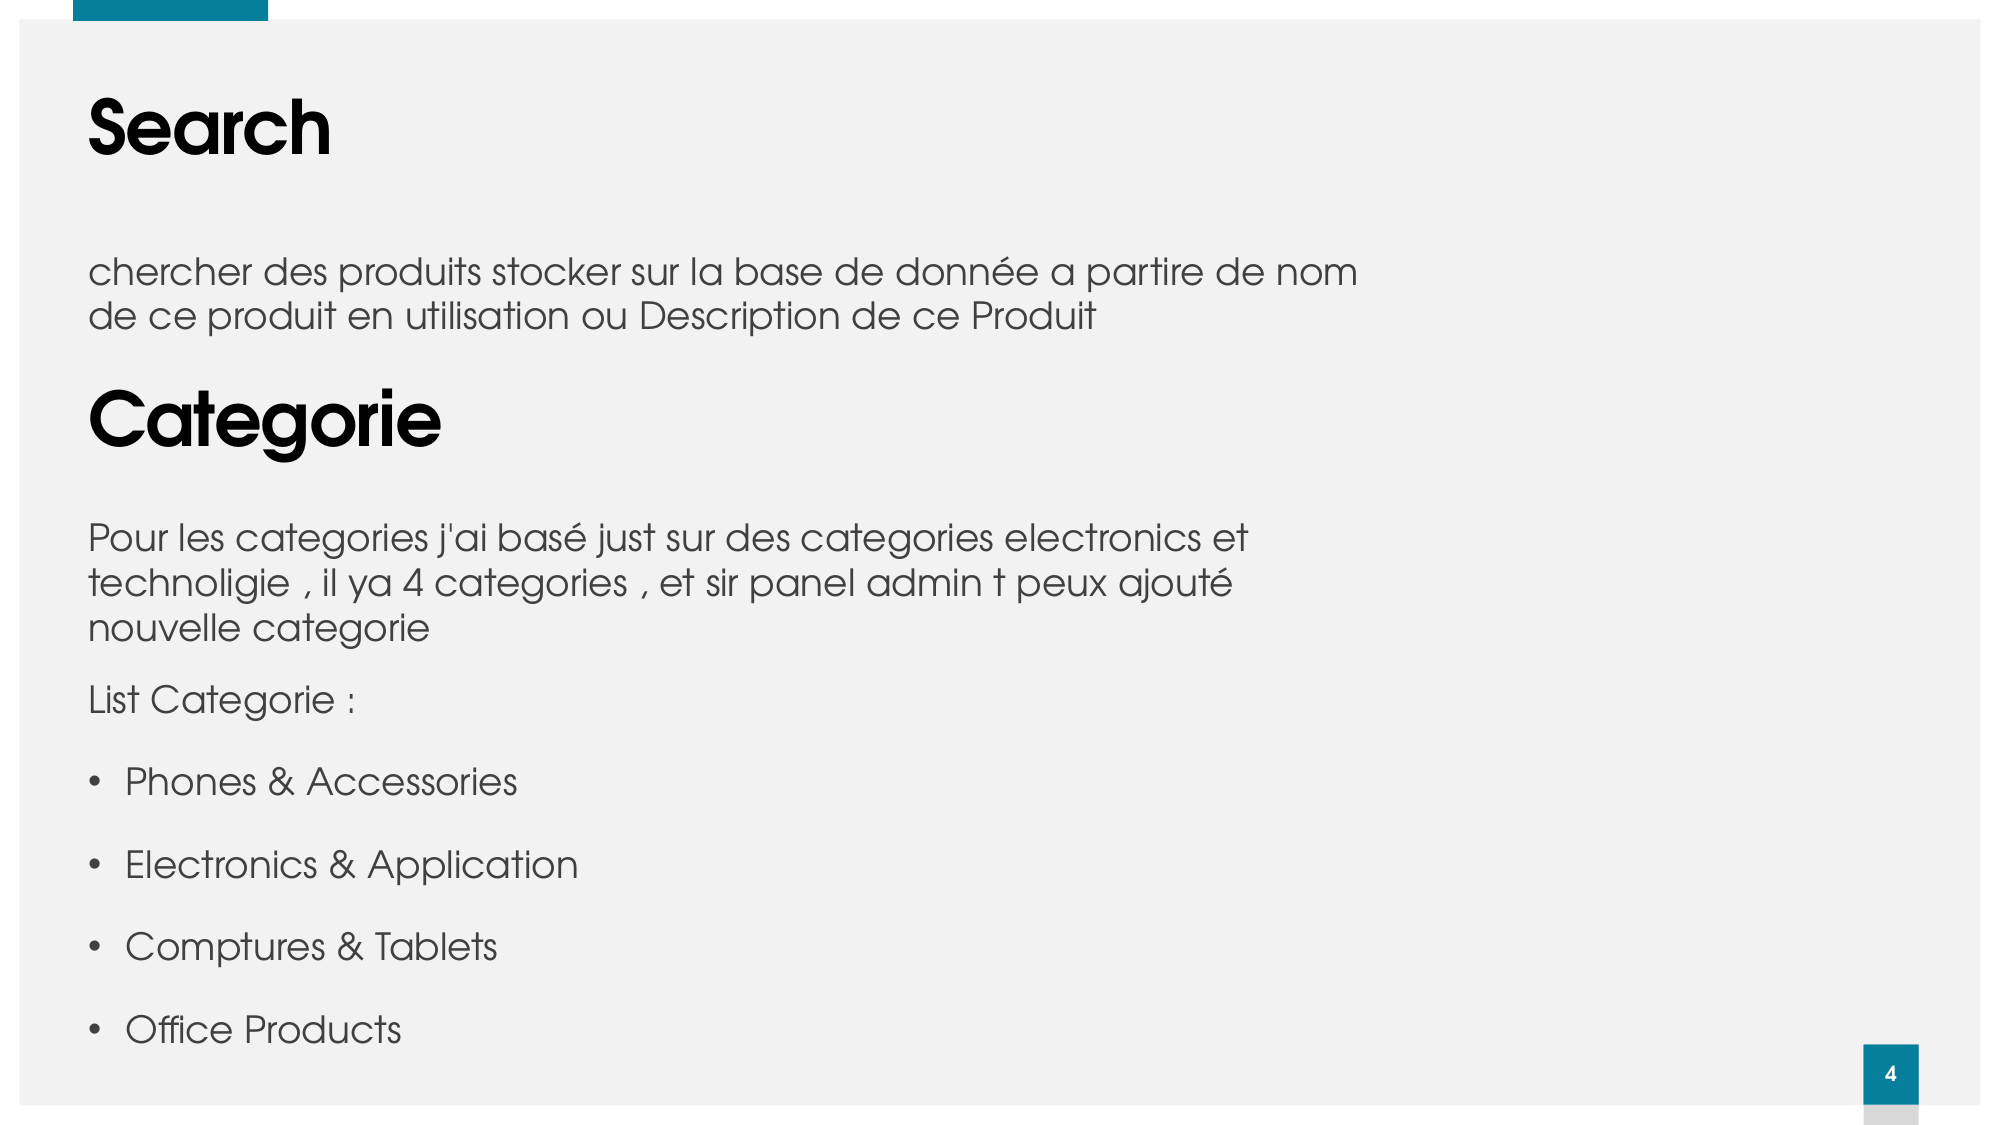

# Search
chercher des produits stocker sur la base de donnée a partire de nom de ce produit en utilisation ou Description de ce Produit
Categorie
Pour les categories j'ai basé just sur des categories electronics et technoligie , il ya 4 categories , et sir panel admin t peux ajouté nouvelle categorie
List Categorie :
Phones & Accessories
Electronics & Application
Comptures & Tablets
Office Products